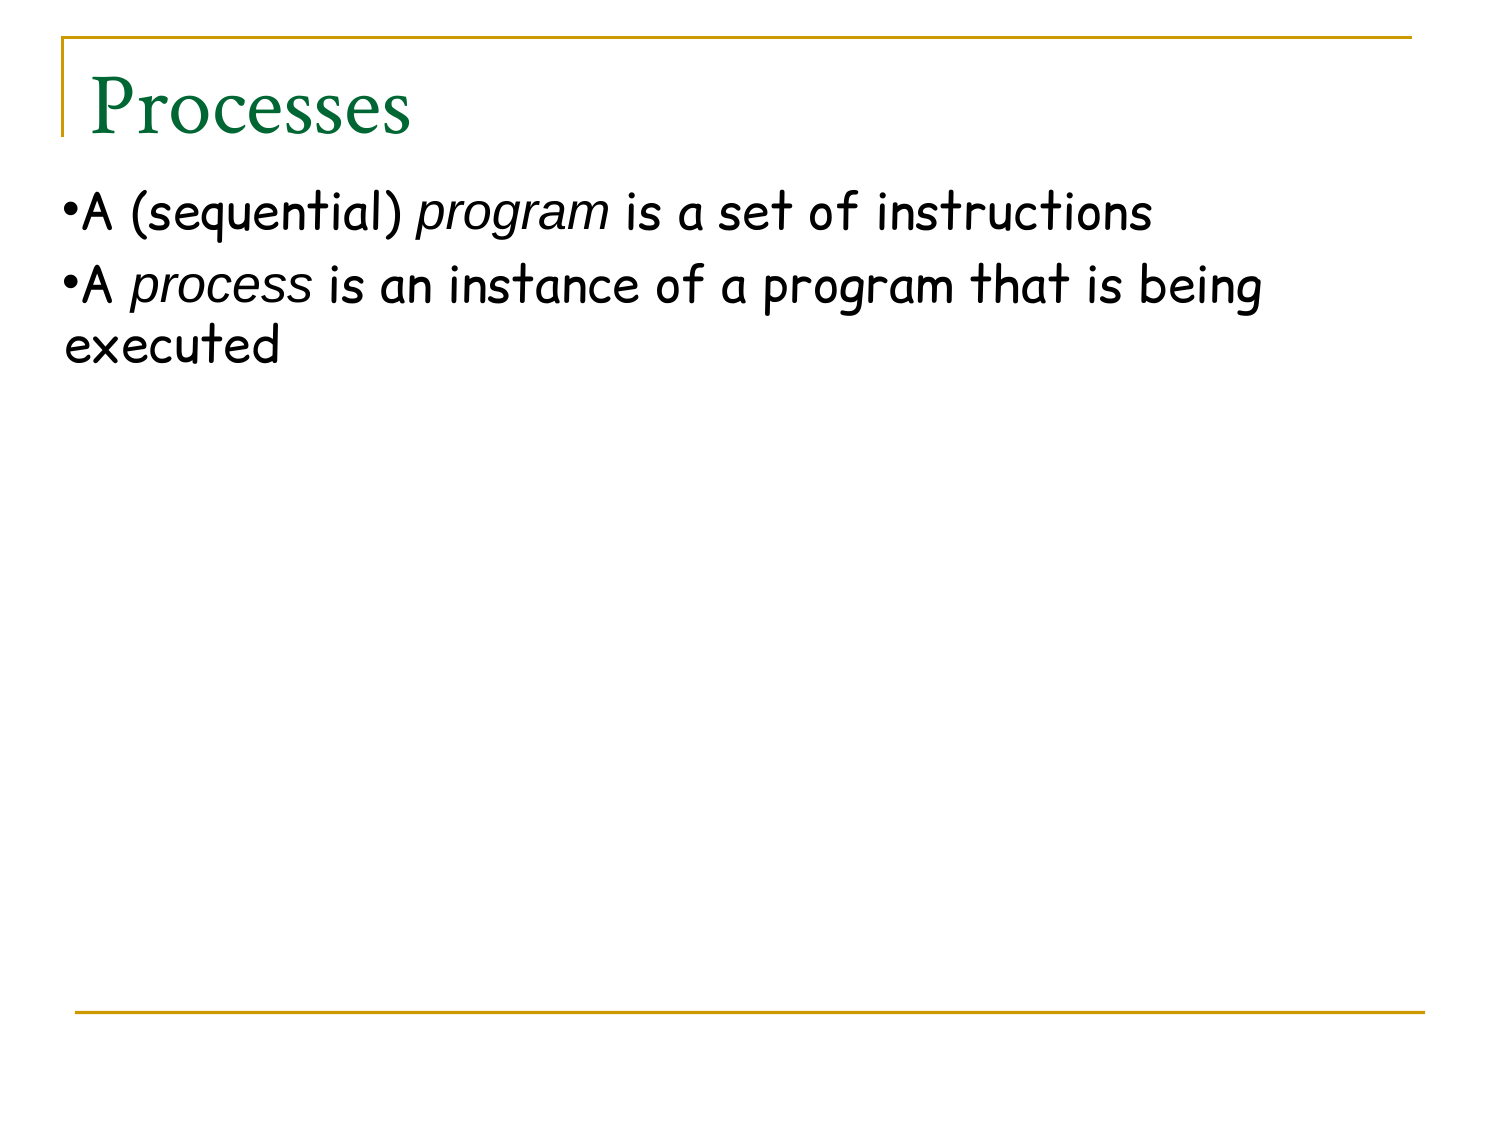

# Processes
A (sequential) program is a set of instructions
A process is an instance of a program that is being executed